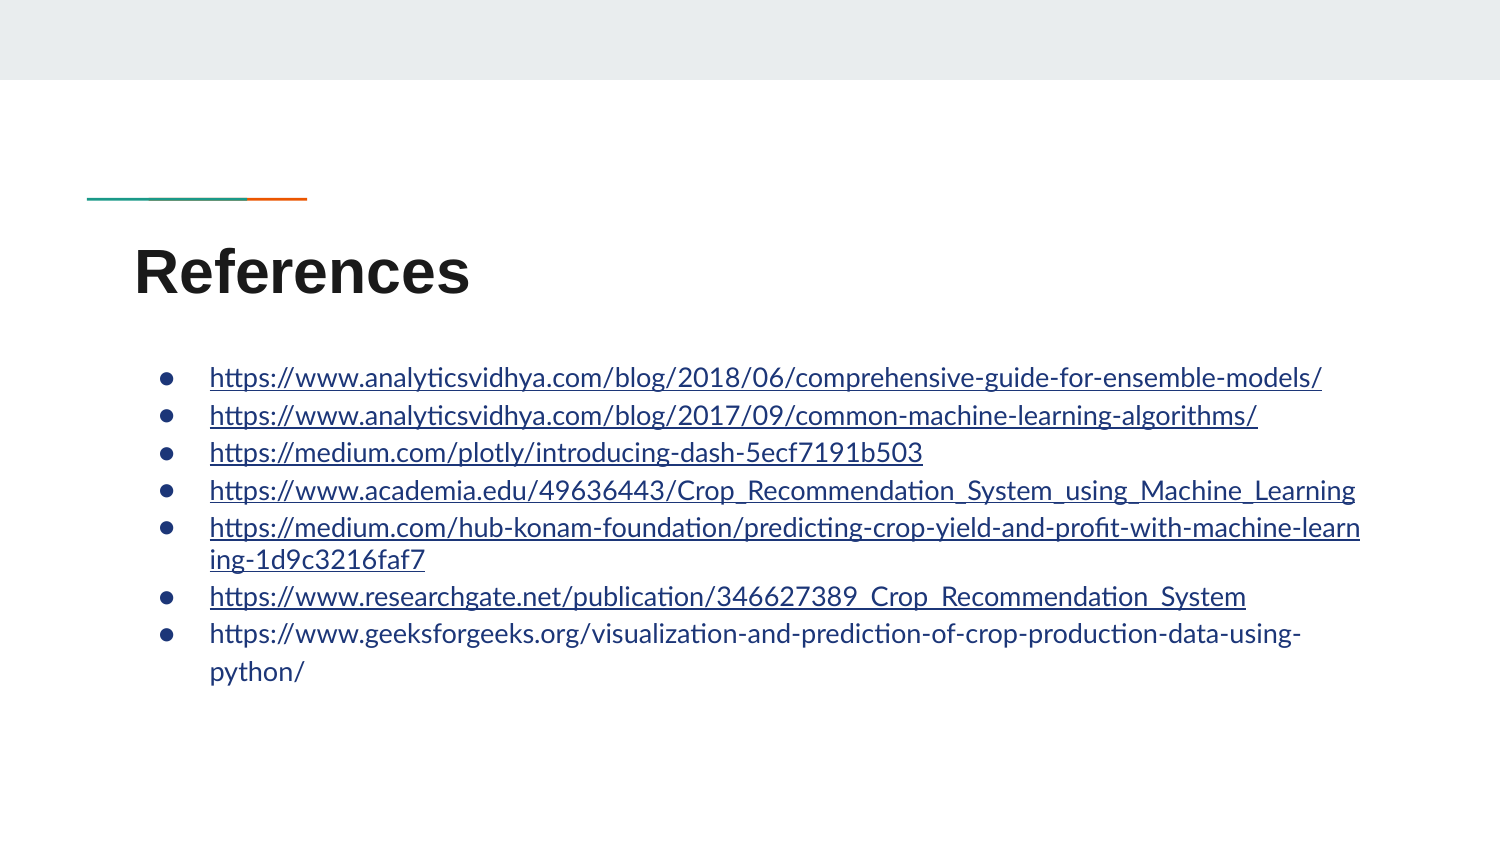

# References
https://www.analyticsvidhya.com/blog/2018/06/comprehensive-guide-for-ensemble-models/
https://www.analyticsvidhya.com/blog/2017/09/common-machine-learning-algorithms/
https://medium.com/plotly/introducing-dash-5ecf7191b503
https://www.academia.edu/49636443/Crop_Recommendation_System_using_Machine_Learning
https://medium.com/hub-konam-foundation/predicting-crop-yield-and-profit-with-machine-learning-1d9c3216faf7
https://www.researchgate.net/publication/346627389_Crop_Recommendation_System
https://www.geeksforgeeks.org/visualization-and-prediction-of-crop-production-data-using-python/